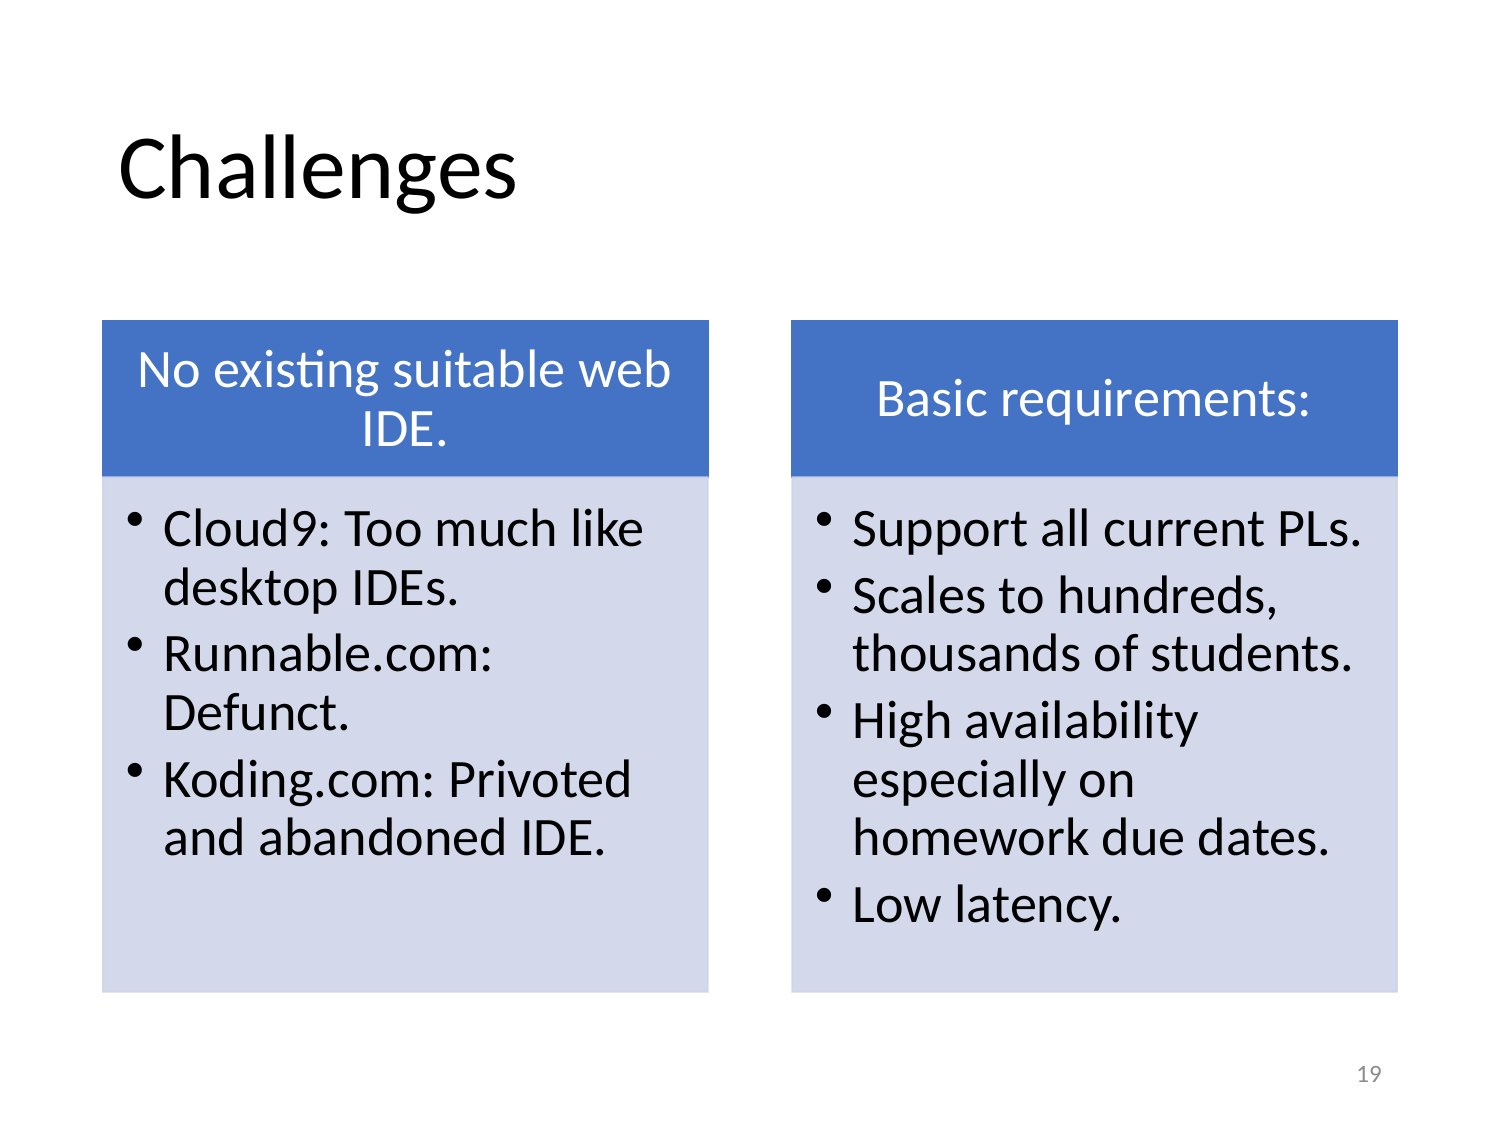

# Challenges
No existing suitable web IDE.
Cloud9: Too much like desktop IDEs.
Runnable.com: Defunct.
Koding.com: Privoted and abandoned IDE.
Basic requirements:
Support all current PLs.
Scales to hundreds, thousands of students.
High availability especially on homework due dates.
Low latency.
19